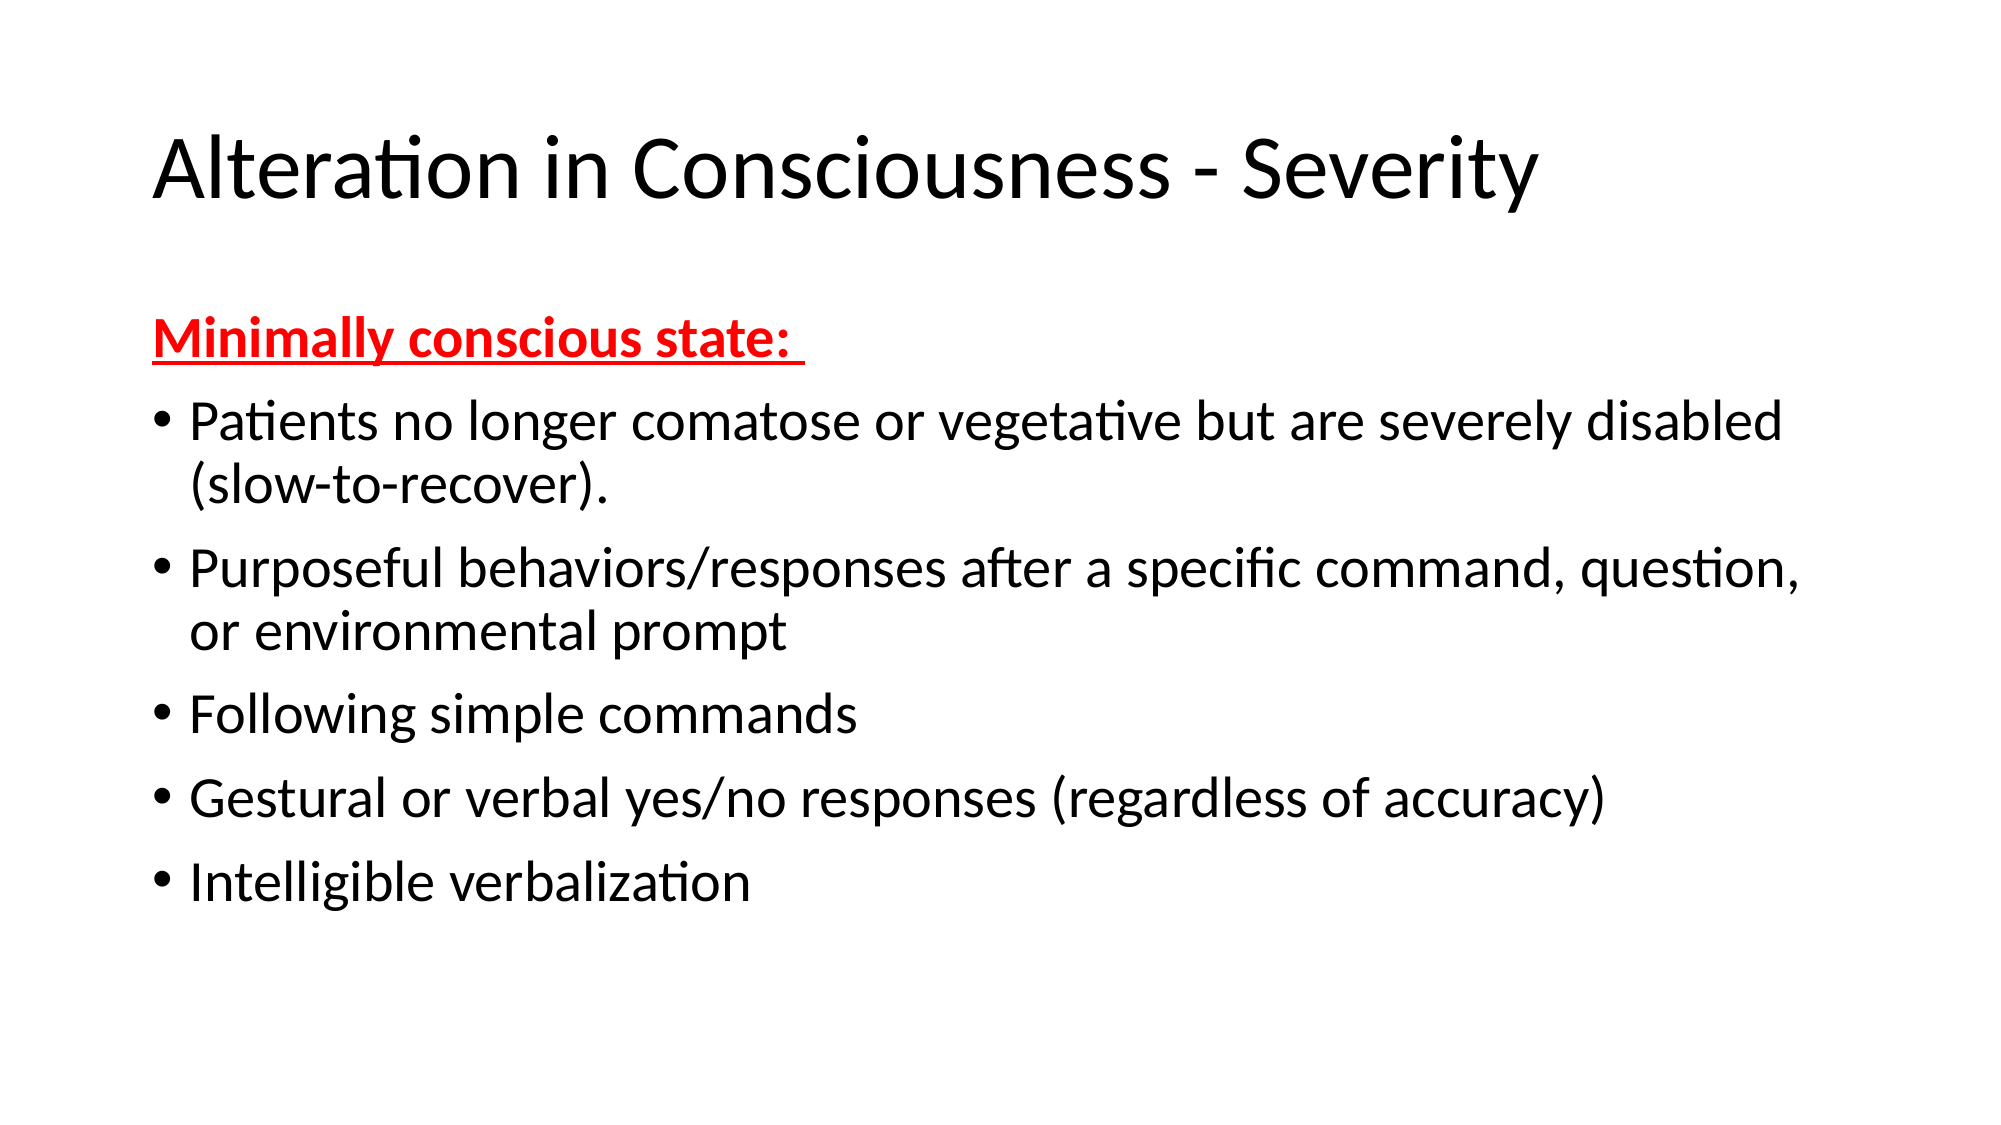

# Alteration in Consciousness - Severity
Minimally conscious state:
Patients no longer comatose or vegetative but are severely disabled (slow-to-recover).
Purposeful behaviors/responses after a specific command, question, or environmental prompt
Following simple commands
Gestural or verbal yes/no responses (regardless of accuracy)
Intelligible verbalization